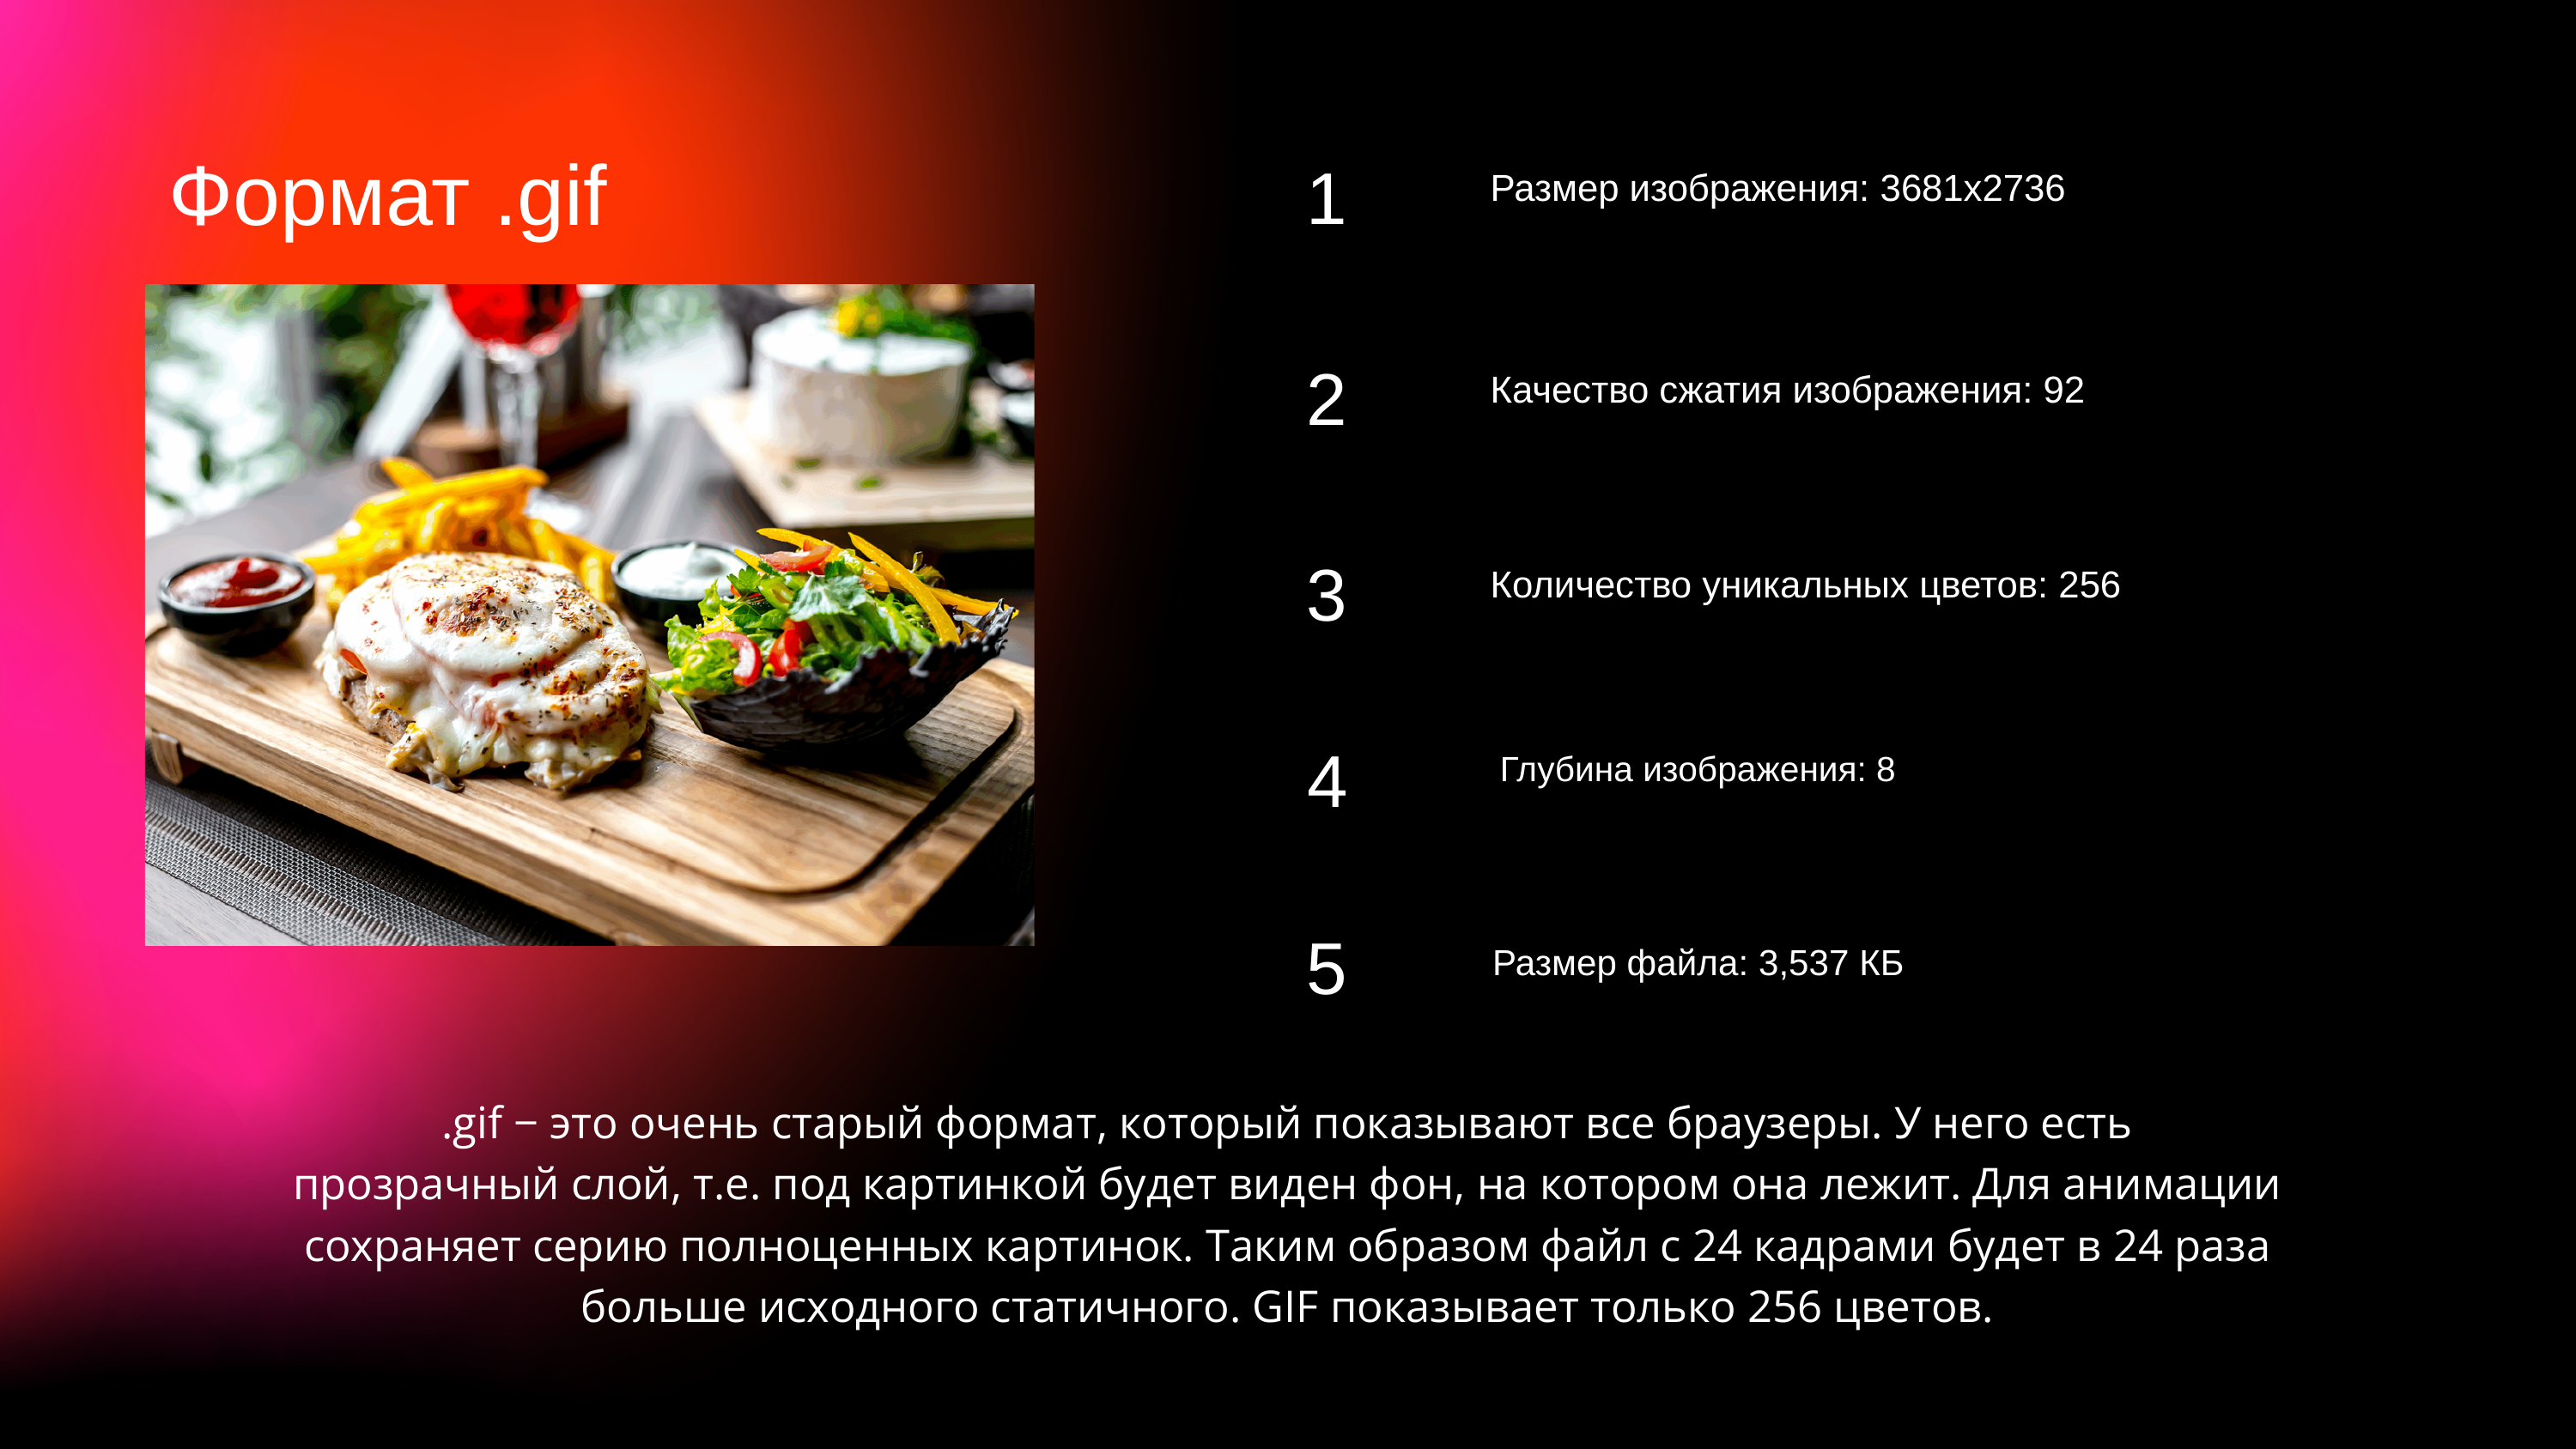

1
 Формат .gif
Размер изображения: 3681x2736

2
Качество сжатия изображения: 92
3
Количество уникальных цветов: 256
4
 Глубина изображения: 8
5
Размер файла: 3,537 КБ
.gif − это очень старый формат, который показывают все браузеры. У него есть
прозрачный слой, т.е. под картинкой будет виден фон, на котором она лежит. Для анимации
сохраняет серию полноценных картинок. Таким образом файл с 24 кадрами будет в 24 раза
больше исходного статичного. GIF показывает только 256 цветов.